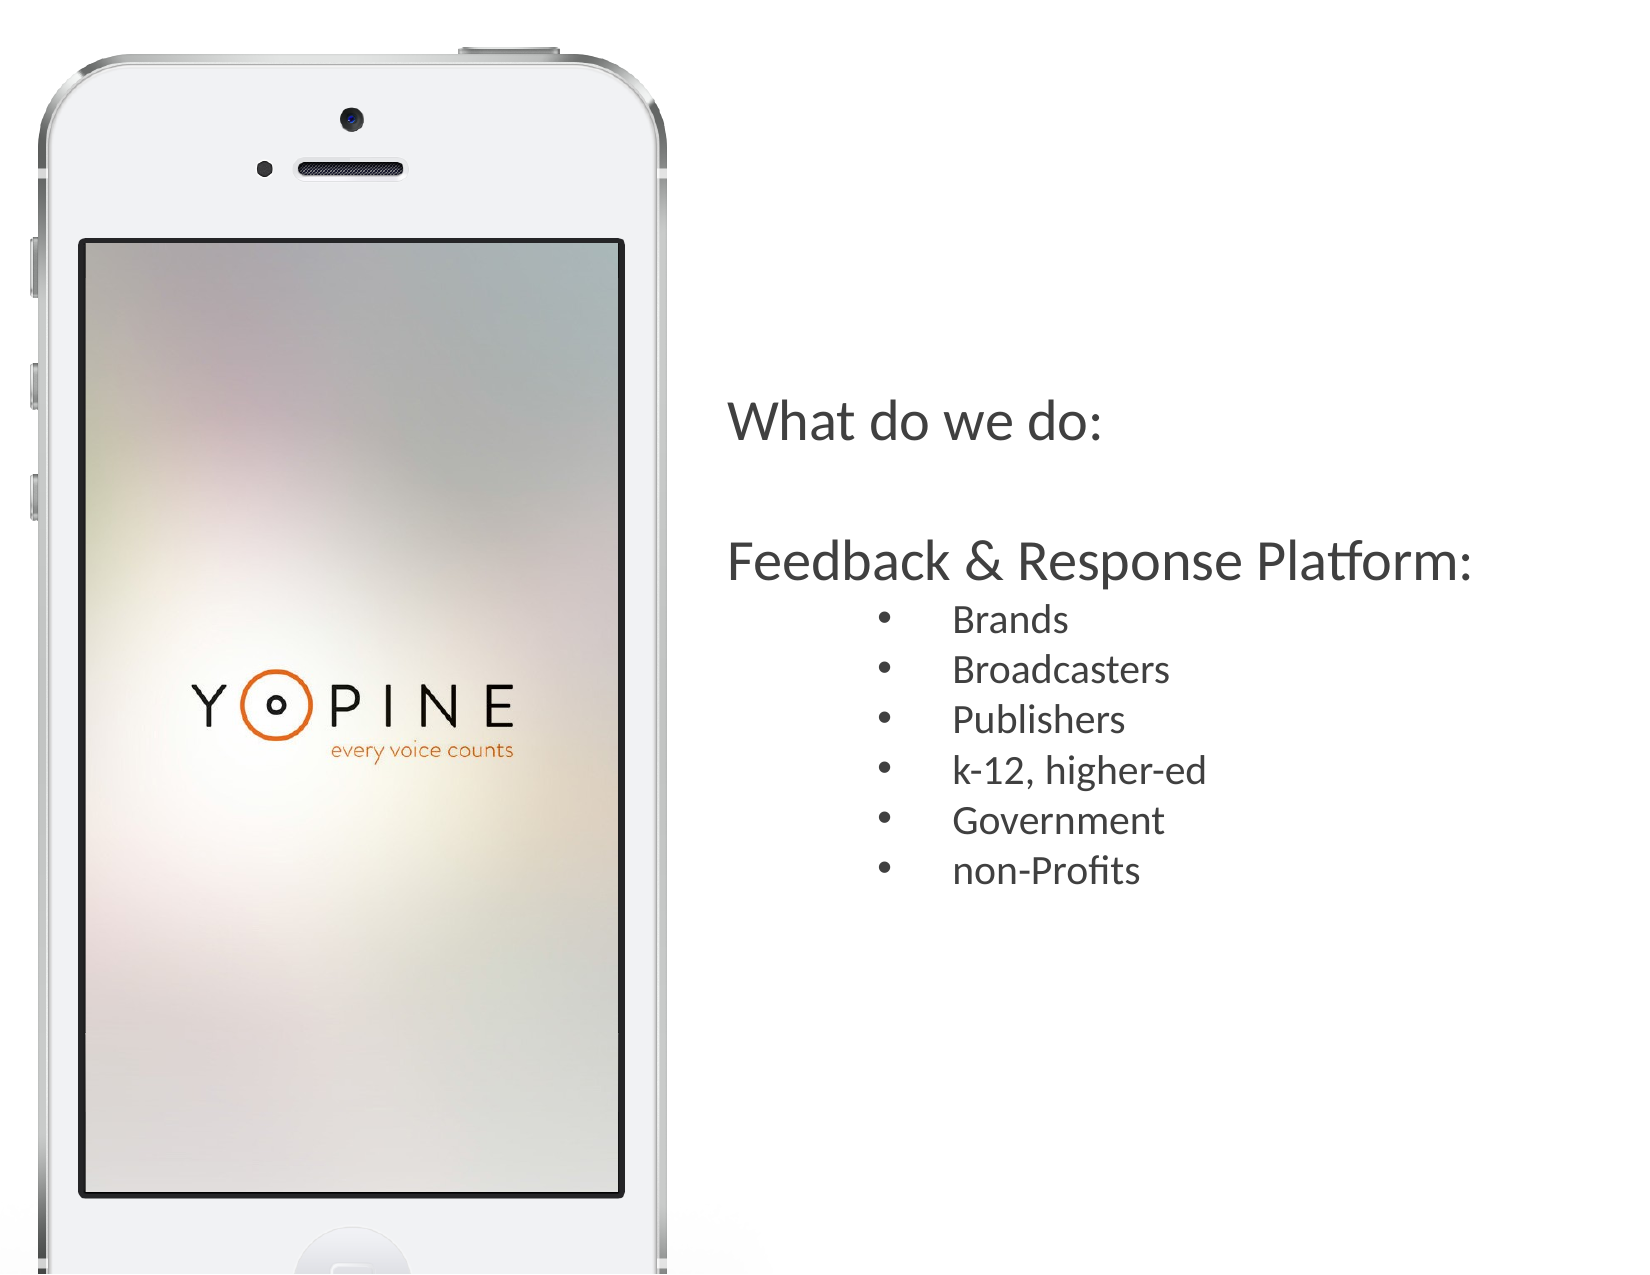

What do we do:

Feedback & Response Platform:
Brands
Broadcasters
Publishers
k-12, higher-ed
Government
non-Profits